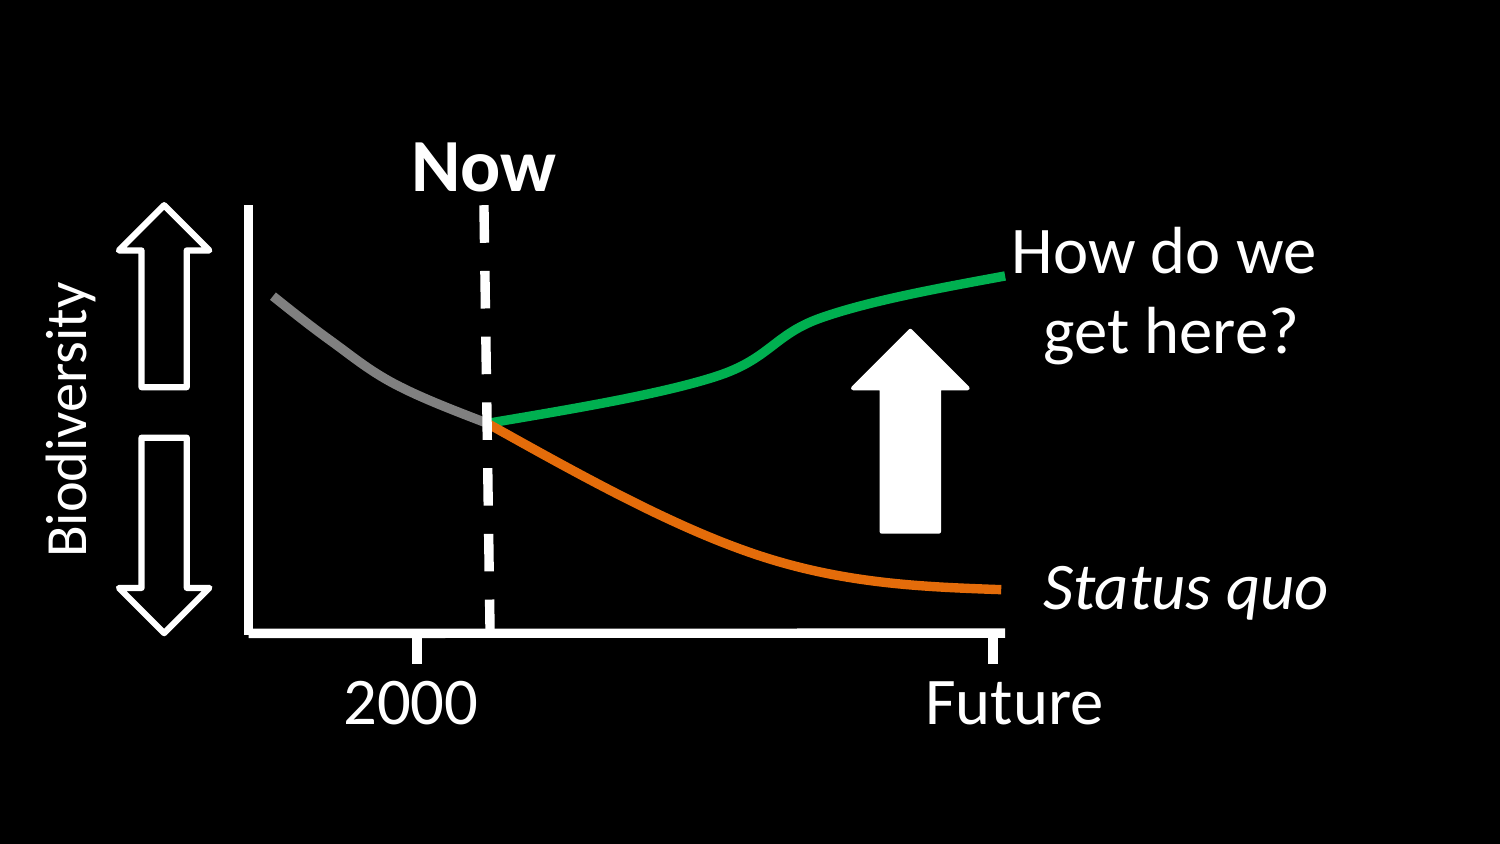

Now
How do we
get here?

Biodiversity

Status quo
2000
Future